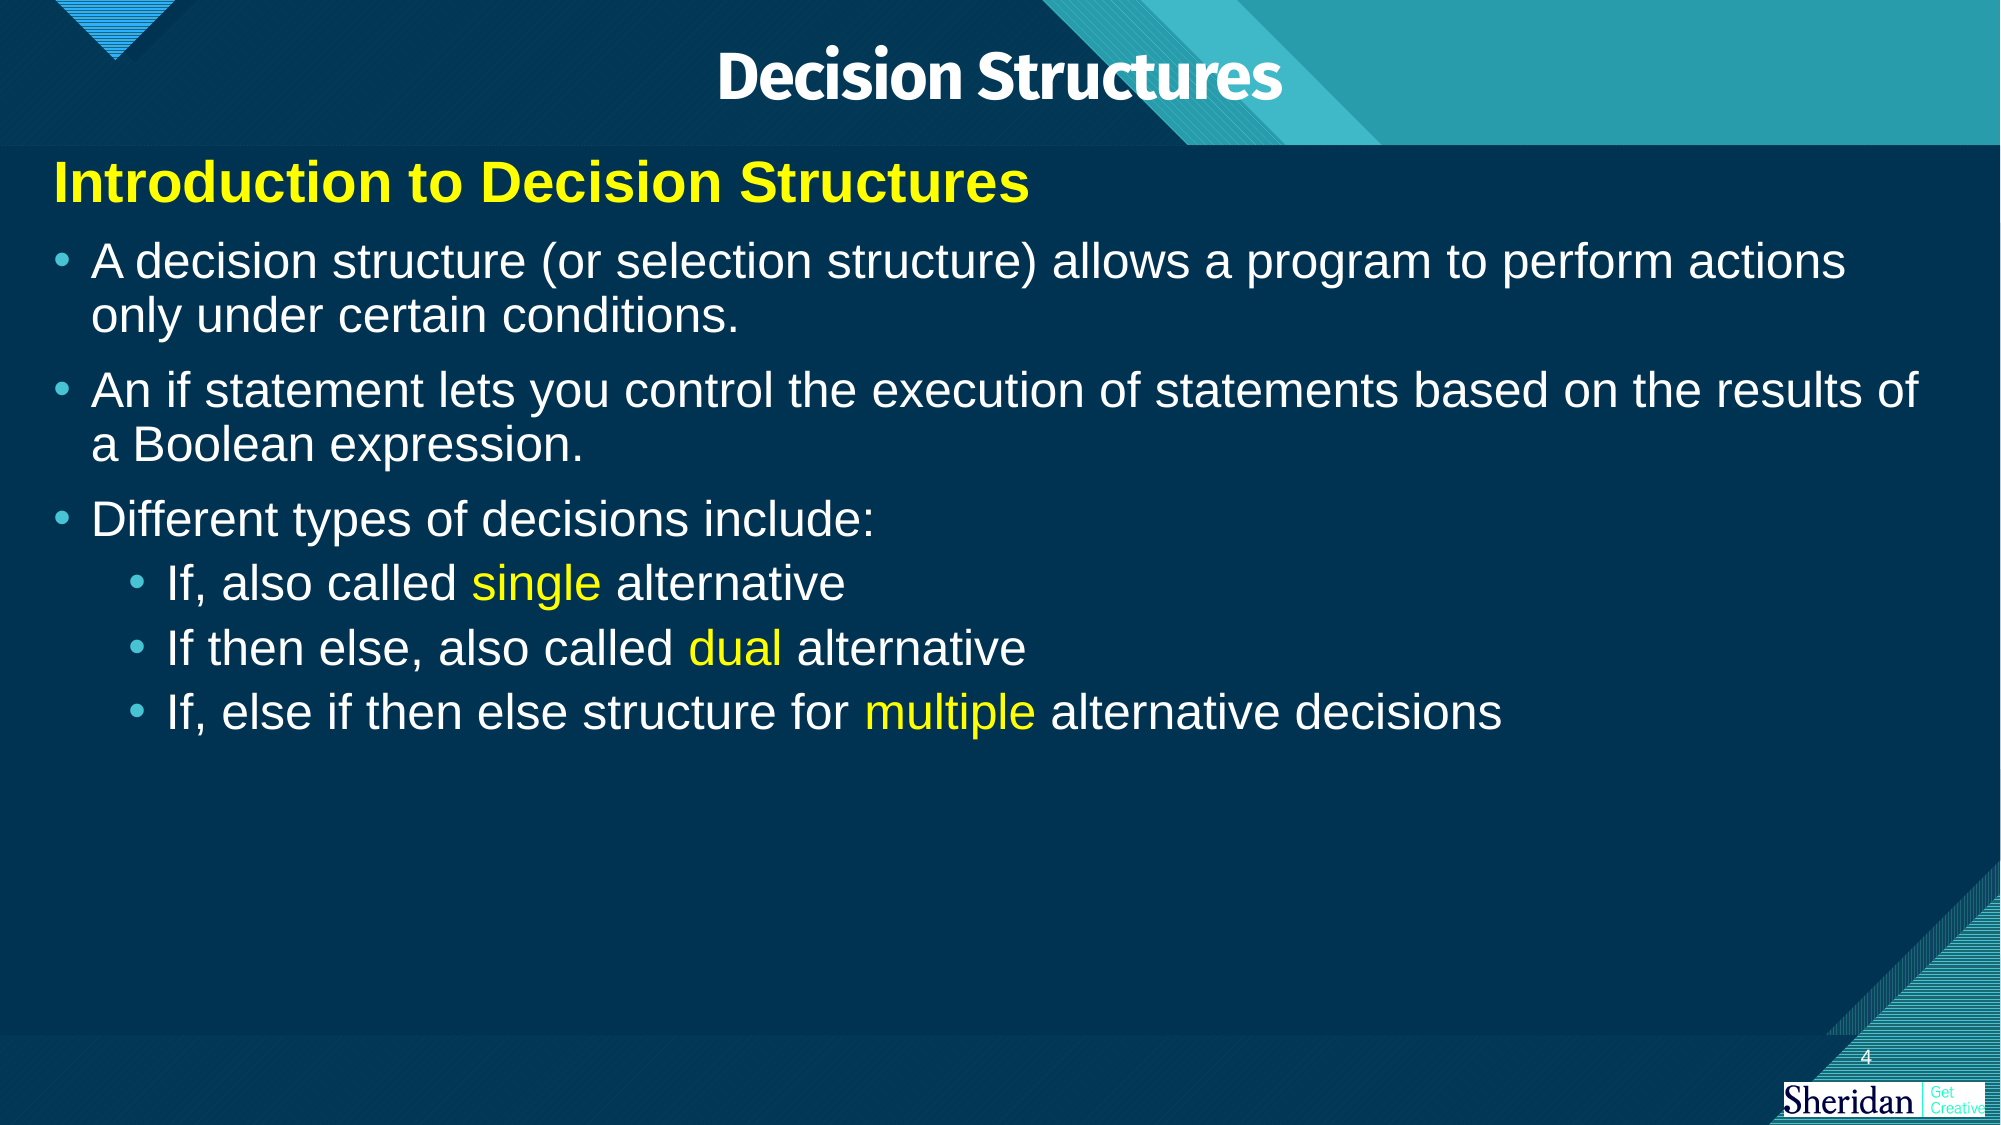

# Decision Structures
Introduction to Decision Structures
A decision structure (or selection structure) allows a program to perform actions only under certain conditions.
An if statement lets you control the execution of statements based on the results of a Boolean expression.
Different types of decisions include:
If, also called single alternative
If then else, also called dual alternative
If, else if then else structure for multiple alternative decisions

4